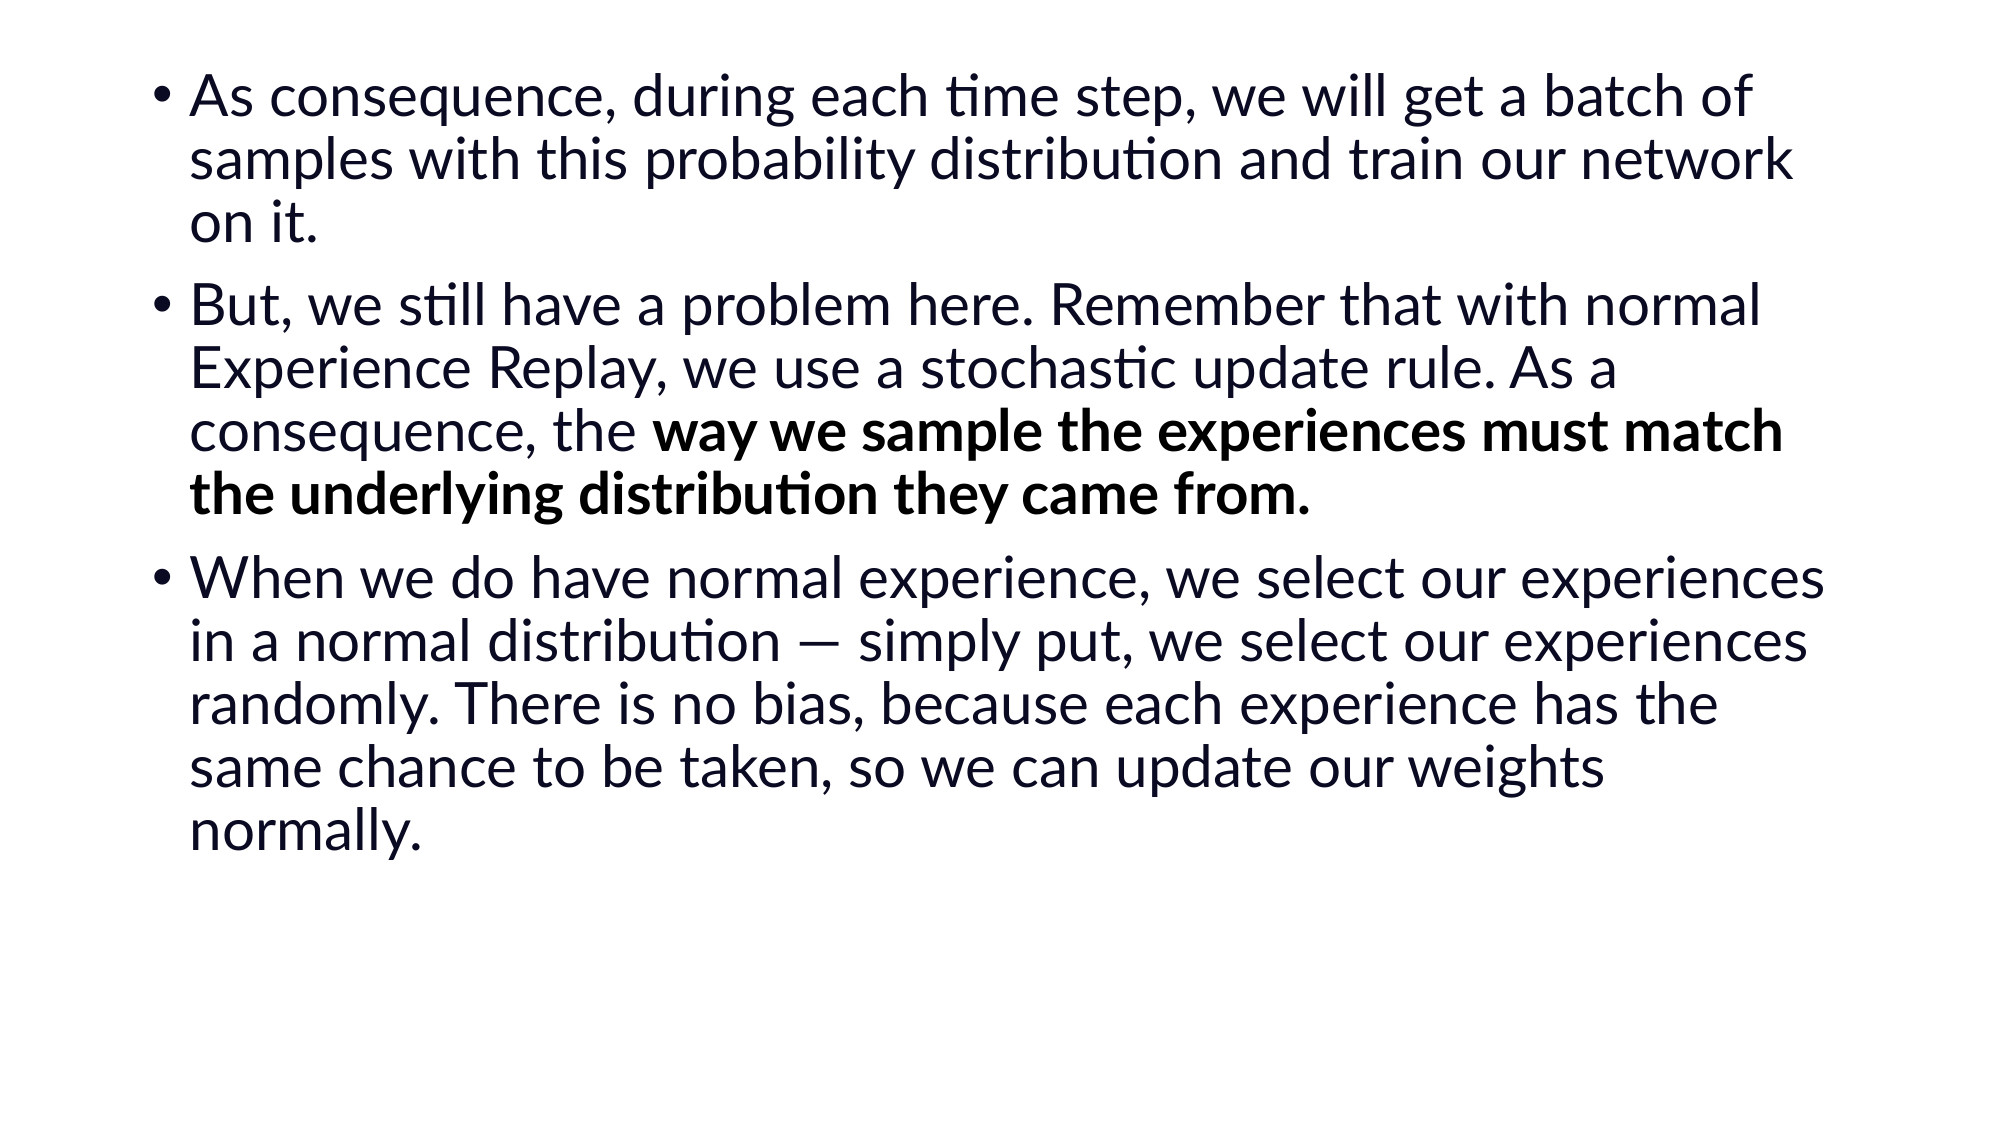

As consequence, during each time step, we will get a batch of samples with this probability distribution and train our network on it.
But, we still have a problem here. Remember that with normal Experience Replay, we use a stochastic update rule. As a consequence, the way we sample the experiences must match the underlying distribution they came from.
When we do have normal experience, we select our experiences in a normal distribution — simply put, we select our experiences randomly. There is no bias, because each experience has the same chance to be taken, so we can update our weights normally.